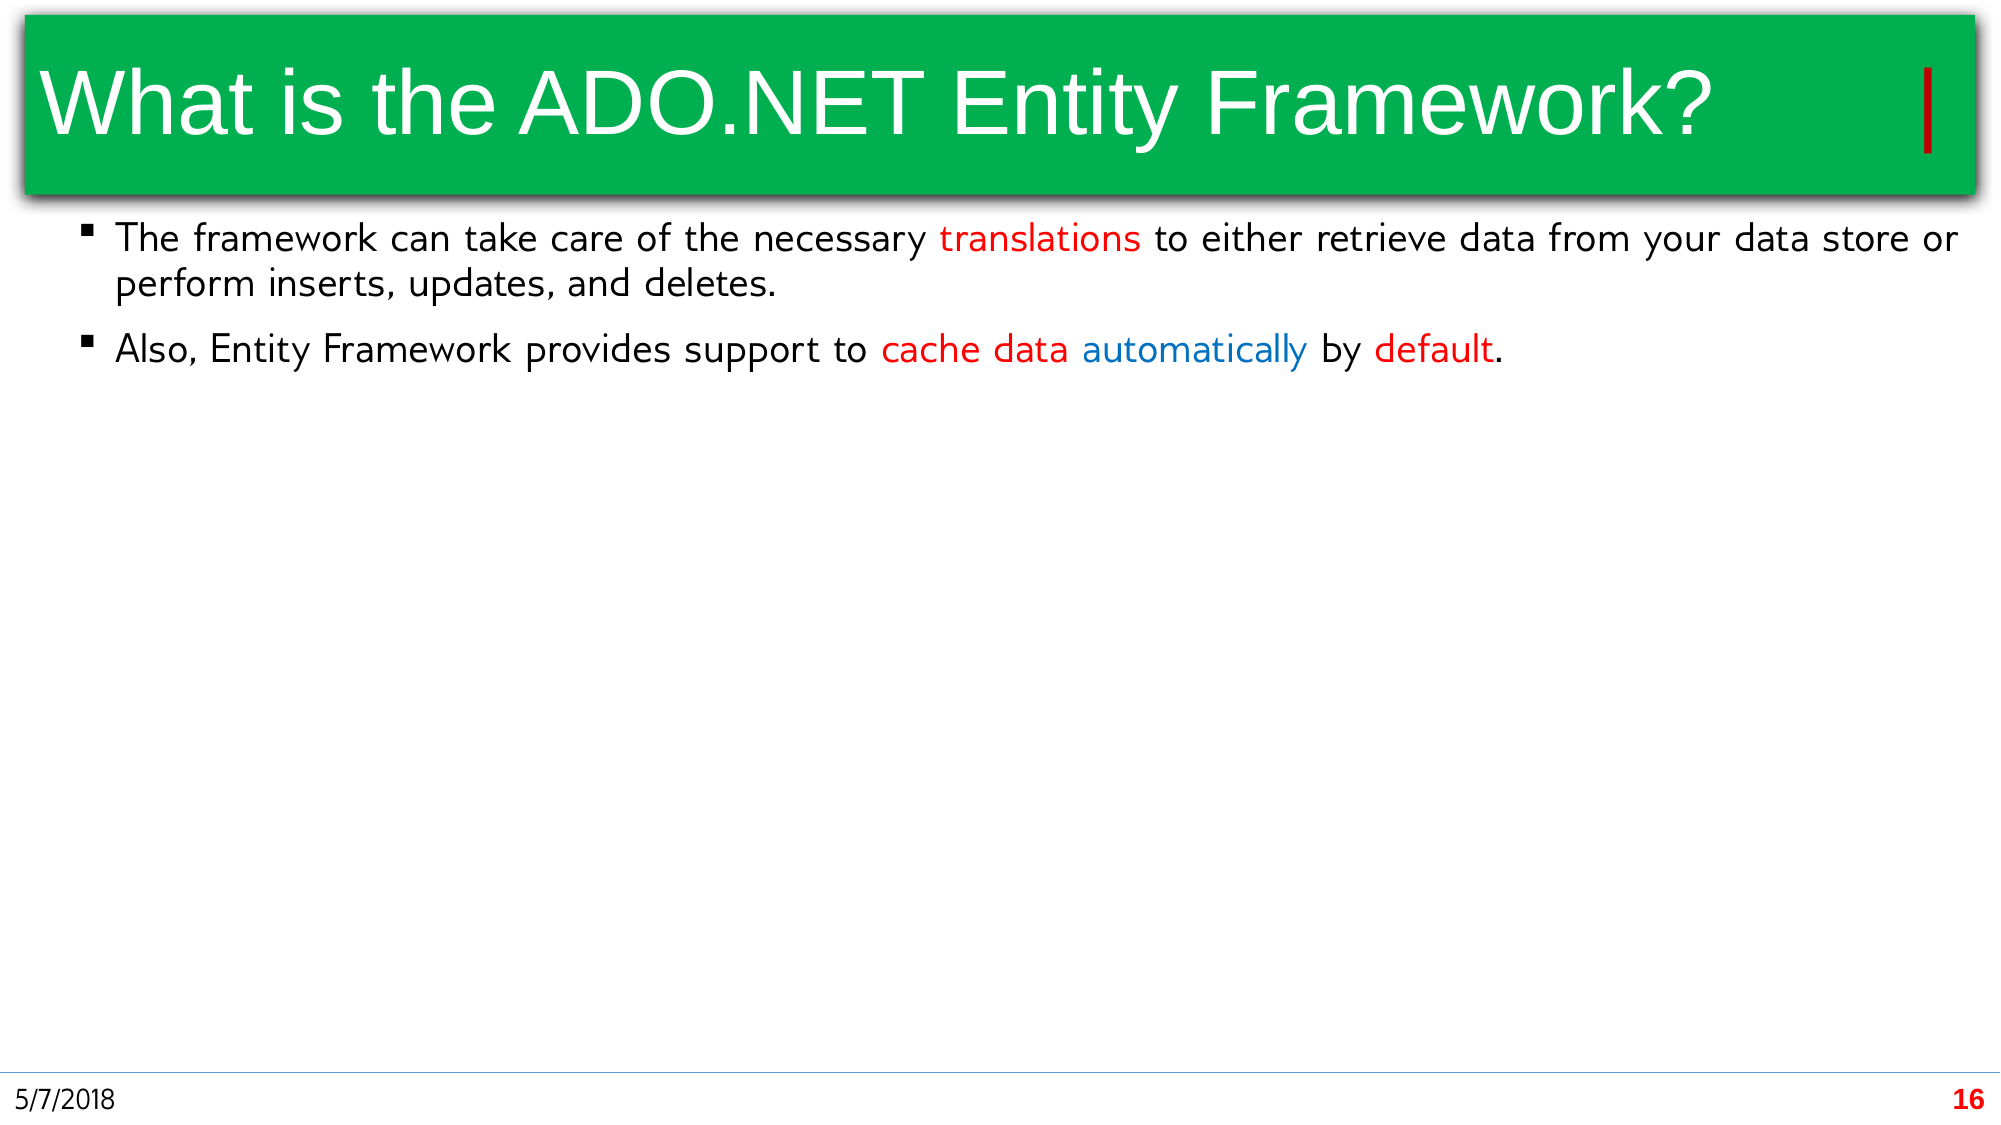

# What is the ADO.NET Entity Framework?	   |
The framework can take care of the necessary translations to either retrieve data from your data store or perform inserts, updates, and deletes.
Also, Entity Framework provides support to cache data automatically by default.
5/7/2018
16